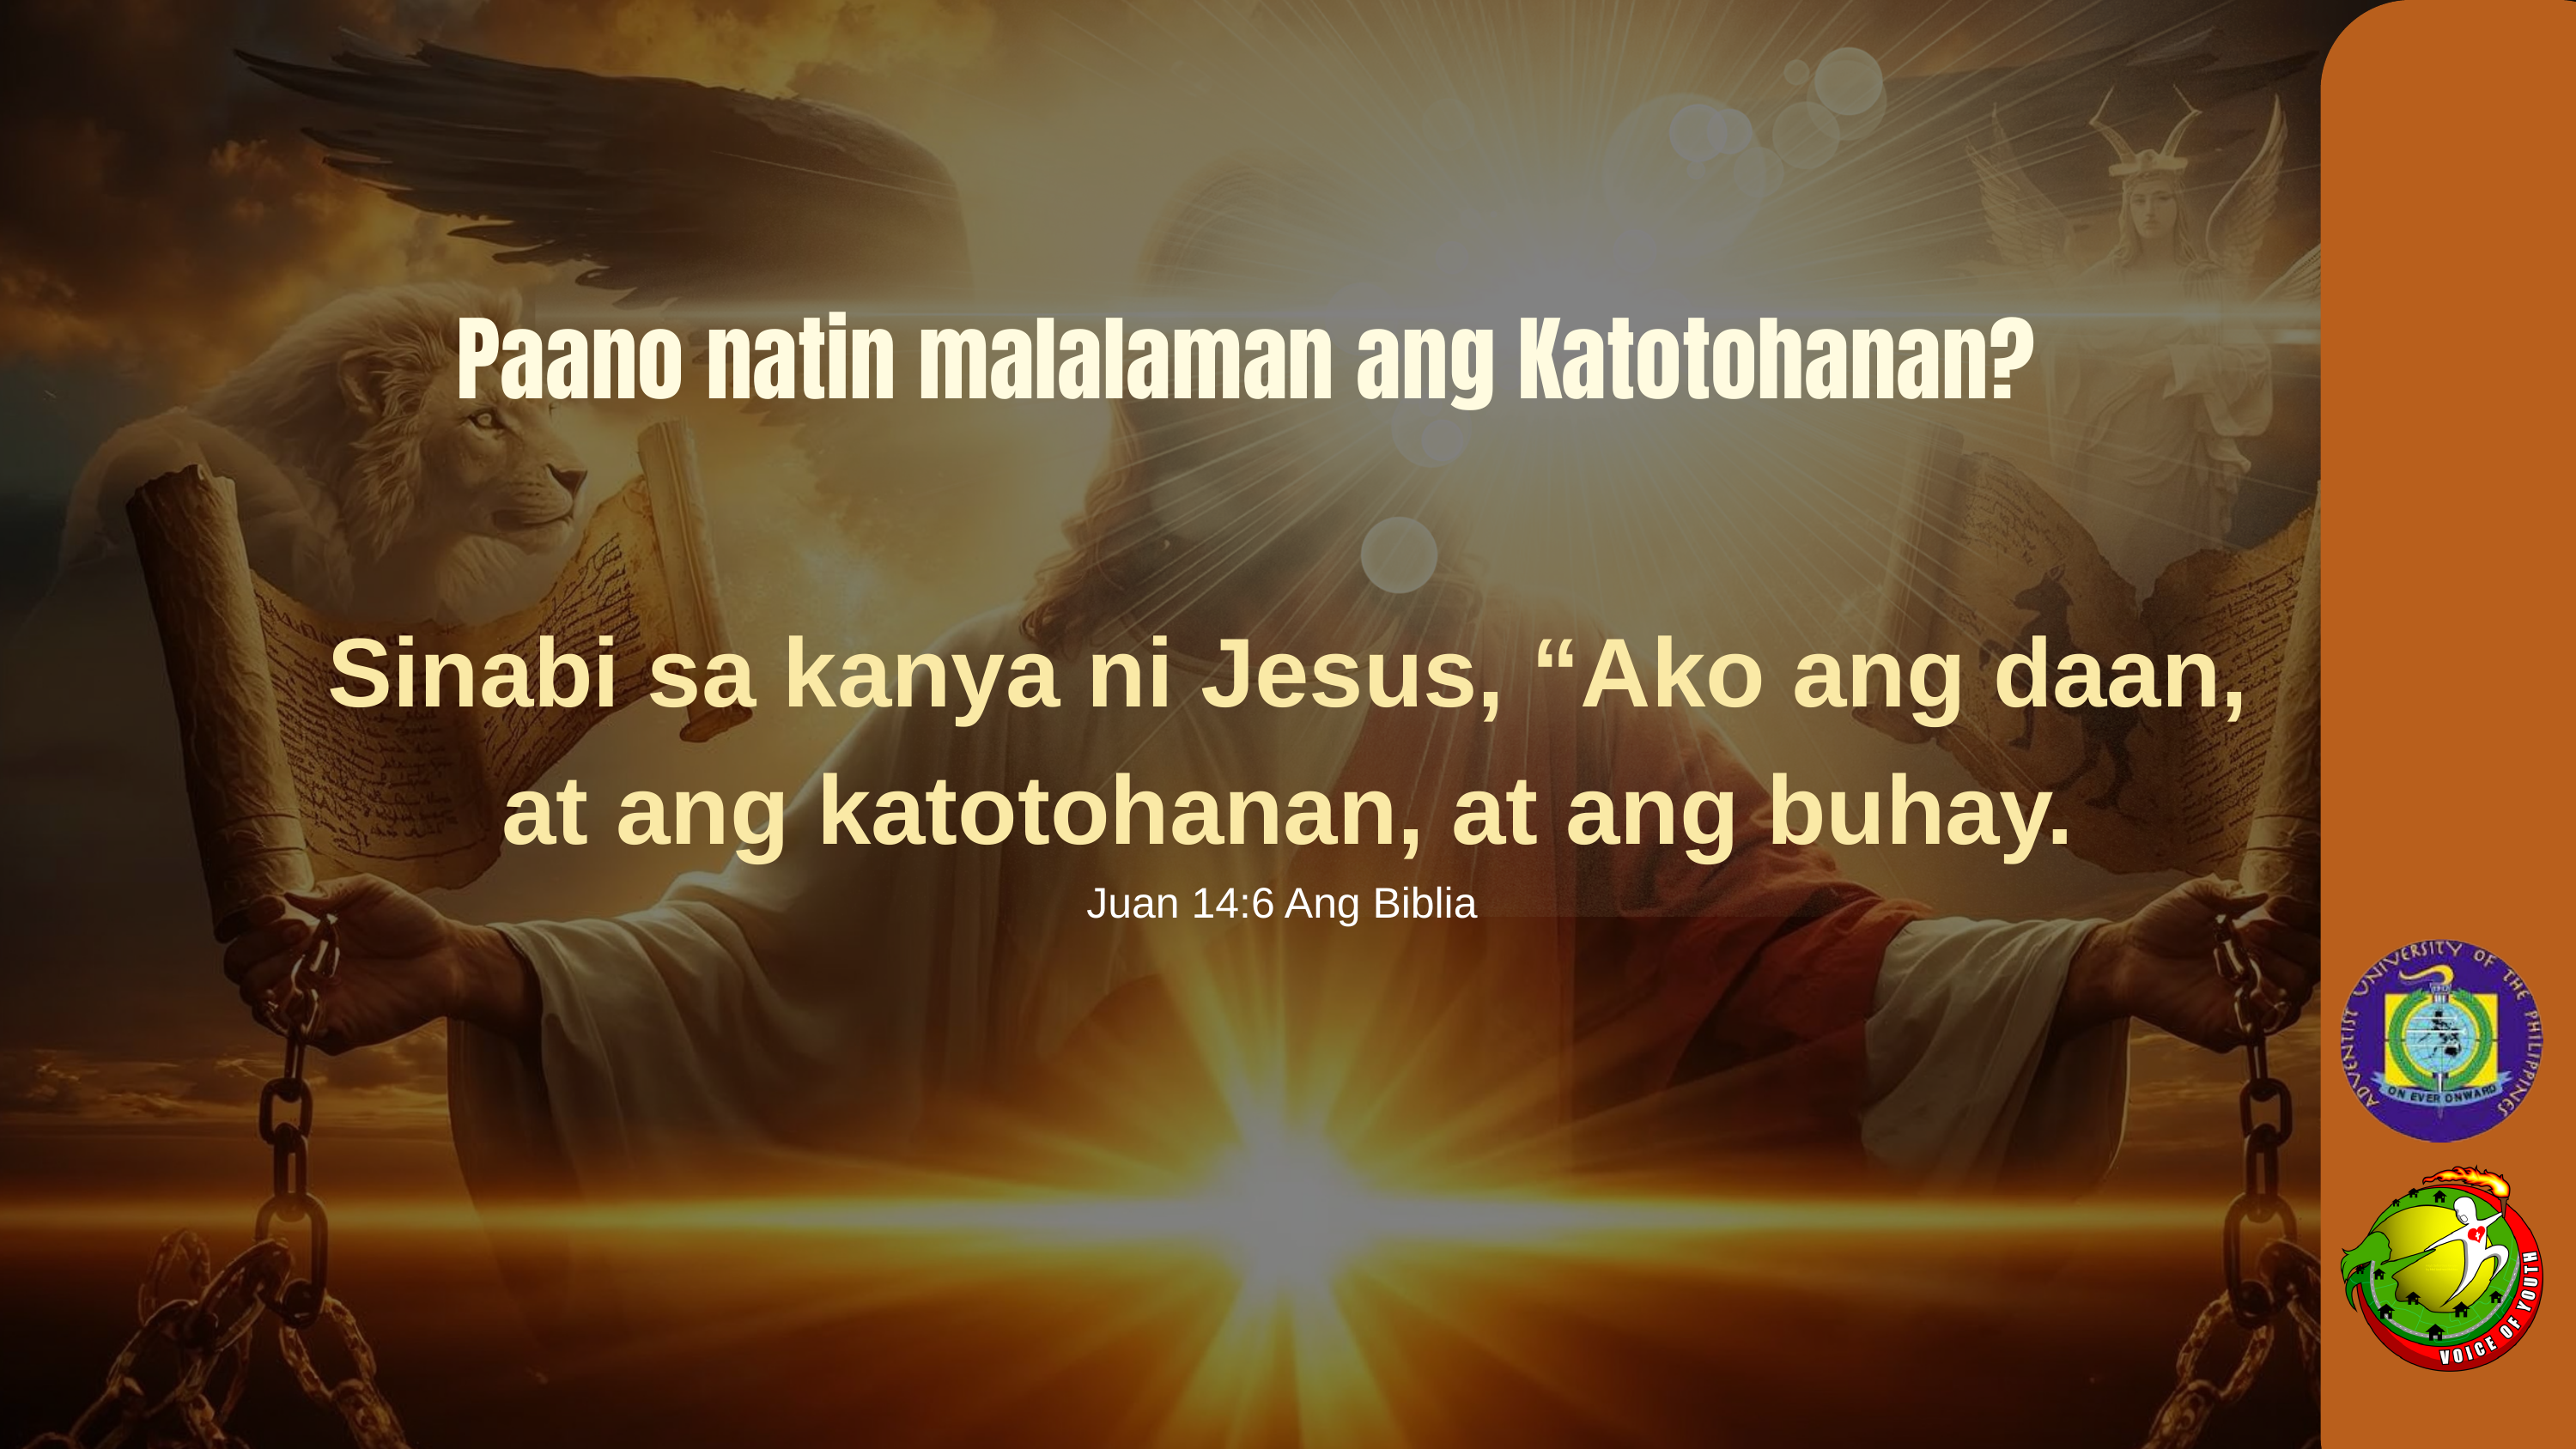

Paano natin malalaman ang Katotohanan?
Sinabi sa kanya ni Jesus, “Ako ang daan, at ang katotohanan, at ang buhay.
Juan 14:6 Ang Biblia